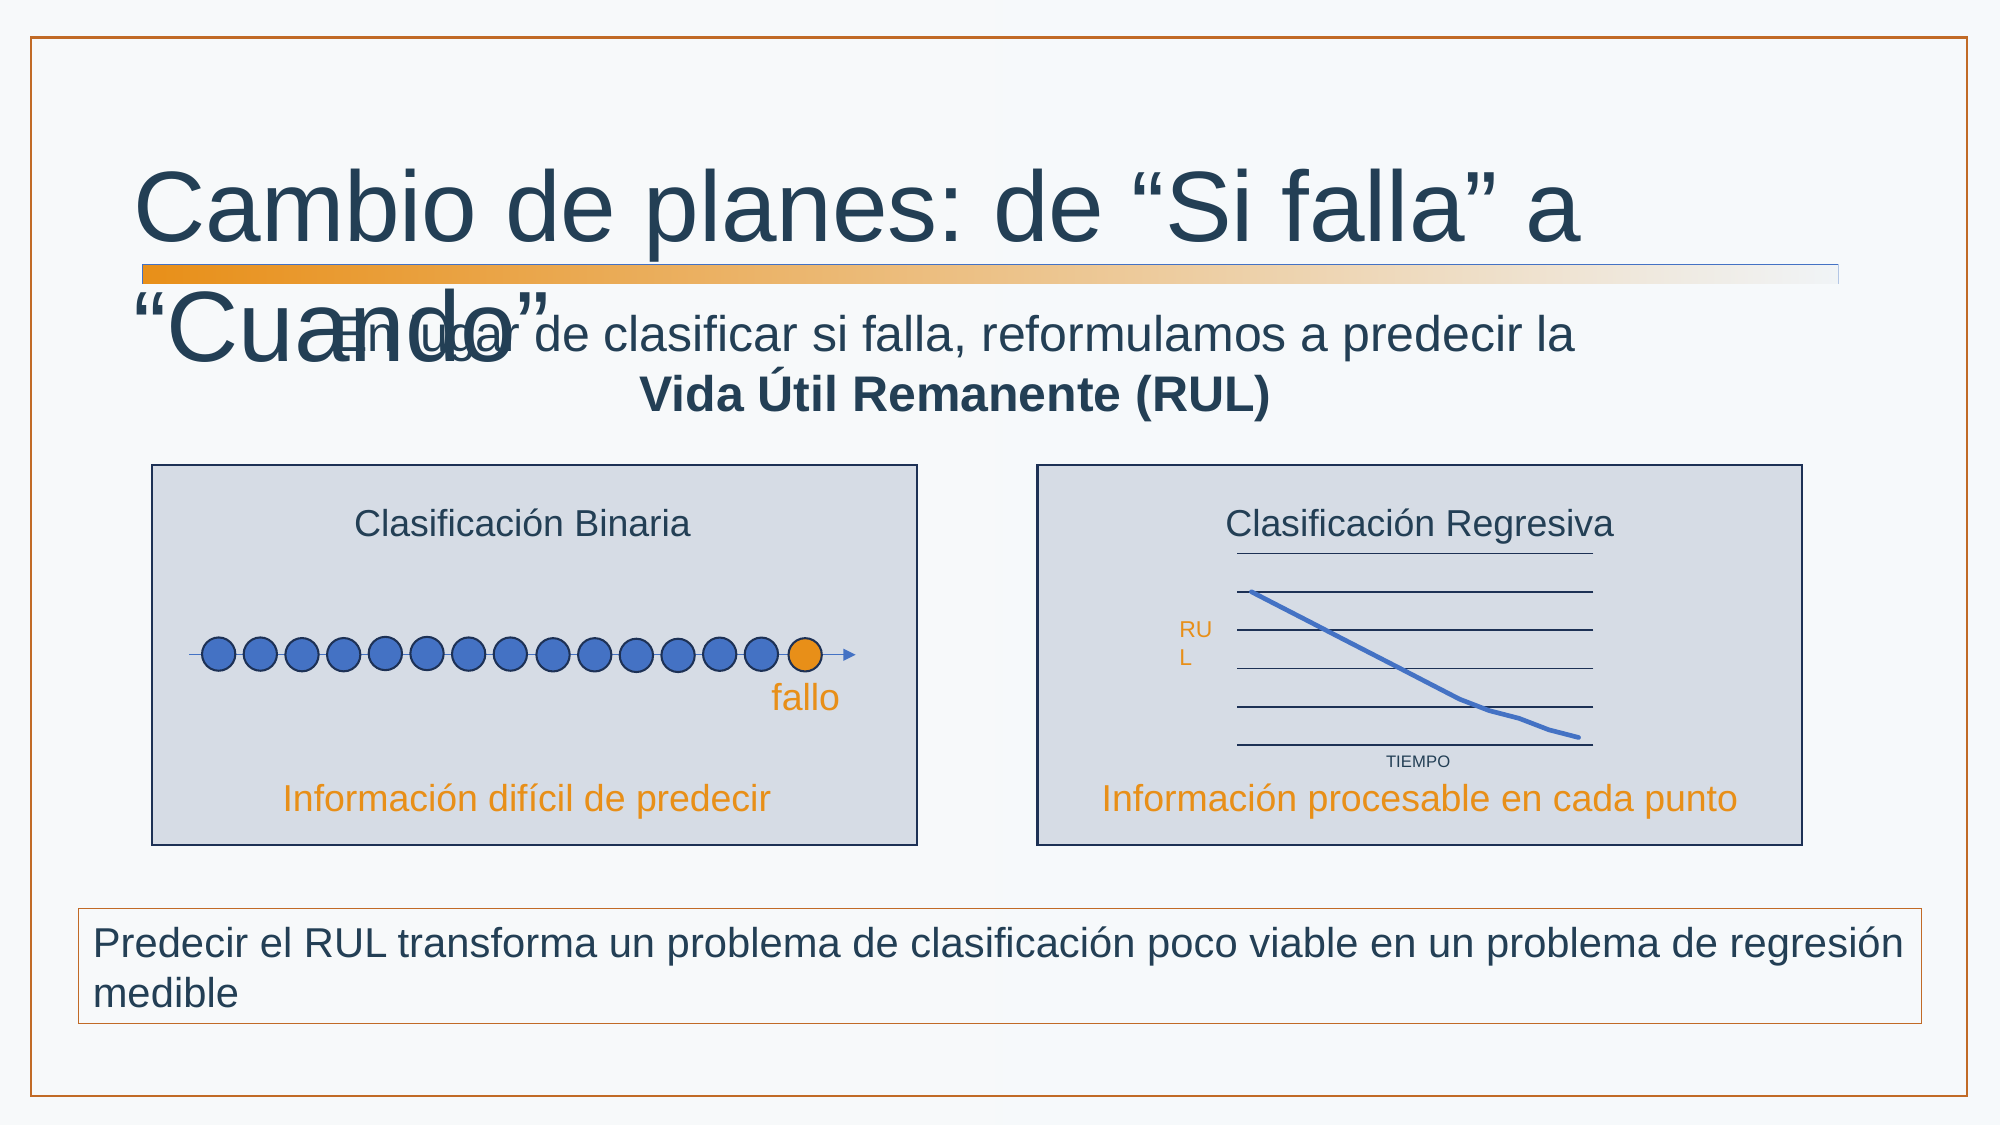

Cambio de planes: de “Si falla” a “Cuando”

En lugar de clasificar si falla, reformulamos a predecir la
Vida Útil Remanente (RUL)

Clasificación Binaria
Clasificación Regresiva

### Chart

| Category | RUL |
|---|---|
| Categoría 1 | 20.0 |
| Categoría 2 | 18.0 |
| Categoría 3 | 16.0 |
| Categoría 4 | 14.0 |
| Categoría 5 | 12.0 |
| Categoría 6 | 10.0 |
| Categoría 7 | 8.0 |
| Categoría 8 | 6.0 |
| Categoría 9 | 4.5 |
| Categoría 10 | 3.5 |
| Categoría 11 | 2.0 |
| Categoría 12 | 1.0 |
RUL

fallo
TIEMPO
Información difícil de predecir
Información procesable en cada punto
Predecir el RUL transforma un problema de clasificación poco viable en un problema de regresión medible